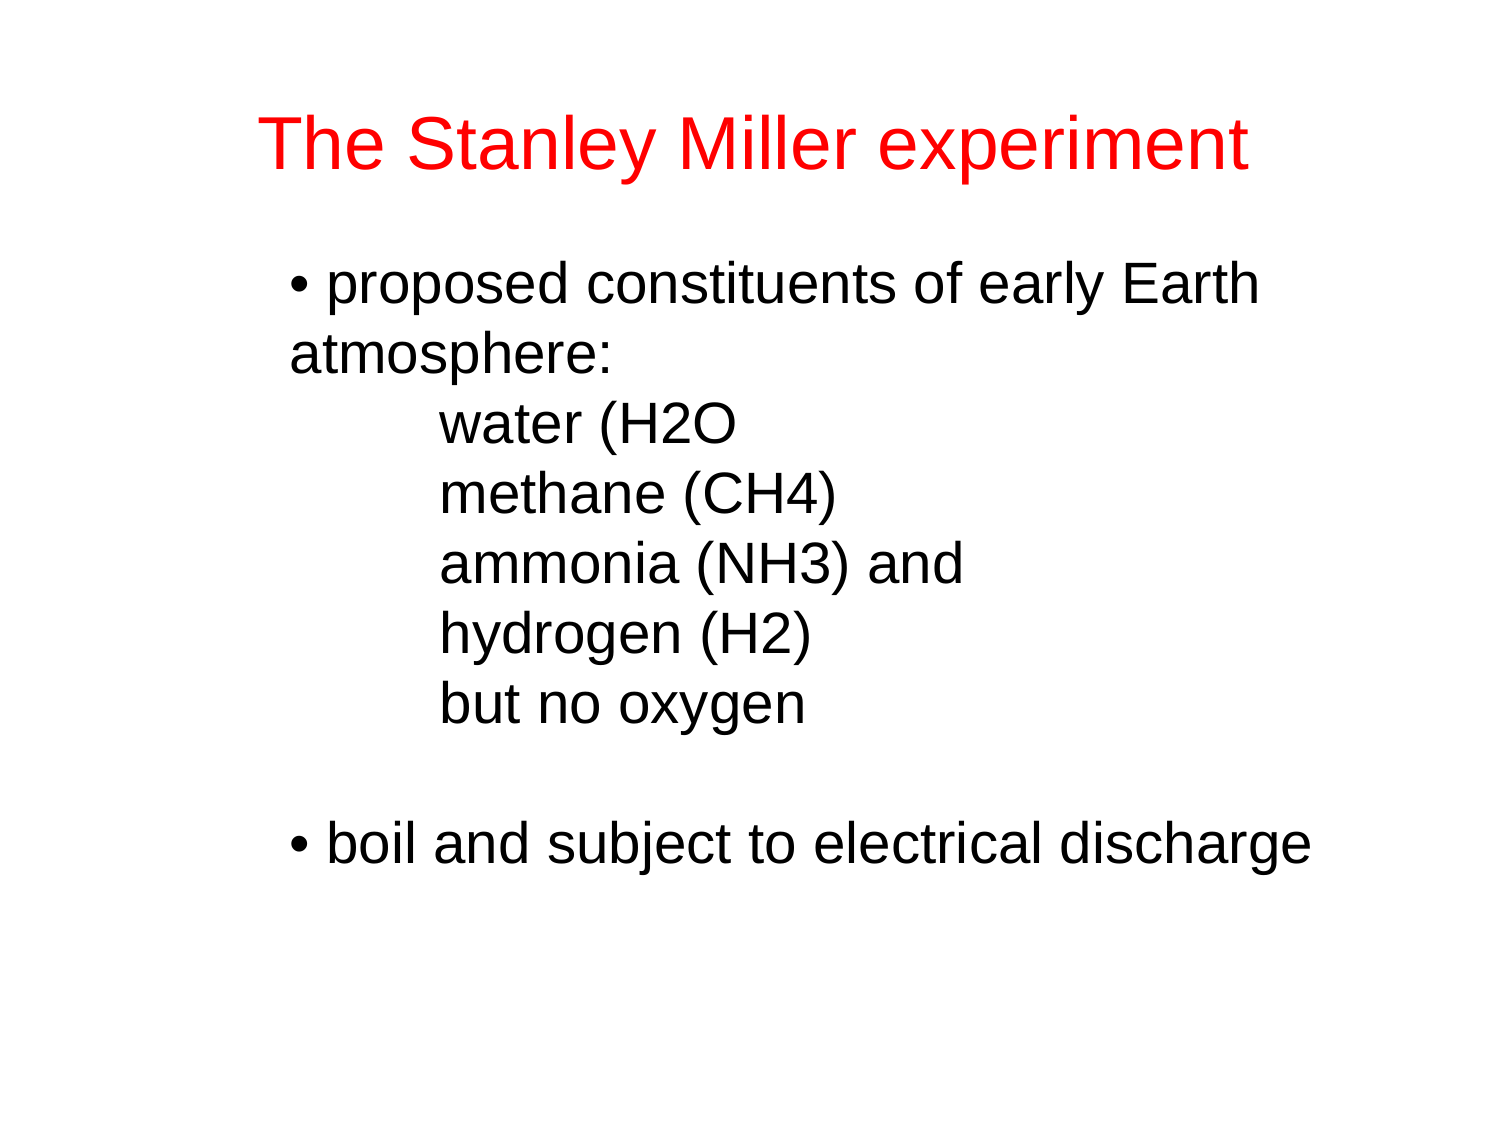

The Stanley Miller experiment
• proposed constituents of early Earth
atmosphere:
	water (H2O
	methane (CH4)
	ammonia (NH3) and
	hydrogen (H2)
	but no oxygen

• boil and subject to electrical discharge